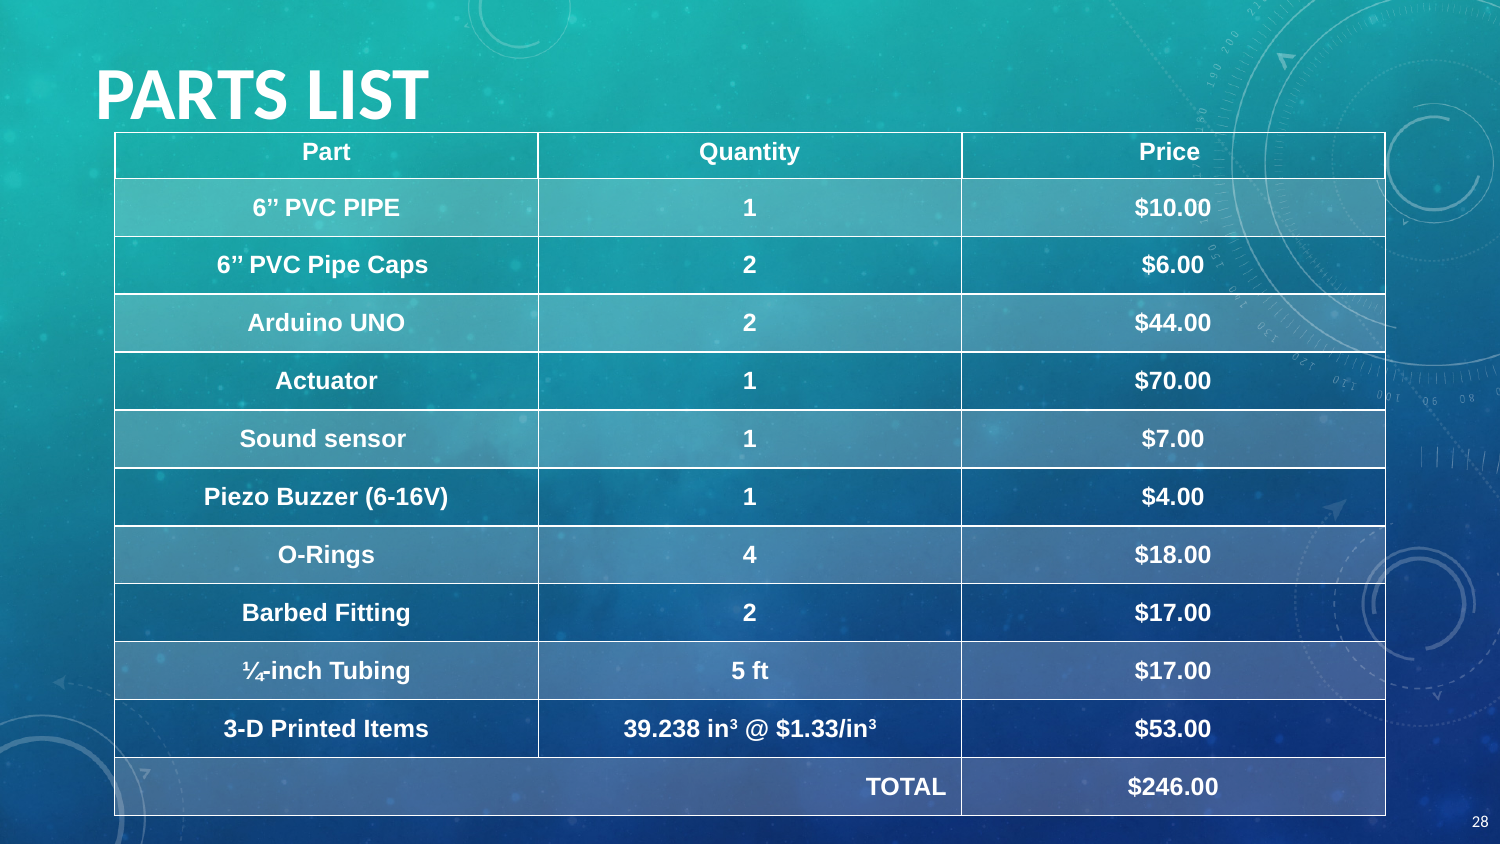

# PARTS LIST
| Part | Quantity | Price |
| --- | --- | --- |
| 6’’ PVC PIPE | 1 | $10.00 |
| 6’’ PVC Pipe Caps | 2 | $6.00 |
| Arduino UNO | 2 | $44.00 |
| Actuator | 1 | $70.00 |
| Sound sensor | 1 | $7.00 |
| Piezo Buzzer (6-16V) | 1 | $4.00 |
| O-Rings | 4 | $18.00 |
| Barbed Fitting | 2 | $17.00 |
| ¼-inch Tubing | 5 ft | $17.00 |
| 3-D Printed Items | 39.238 in3 @ $1.33/in3 | $53.00 |
| TOTAL |  | $246.00 |
28